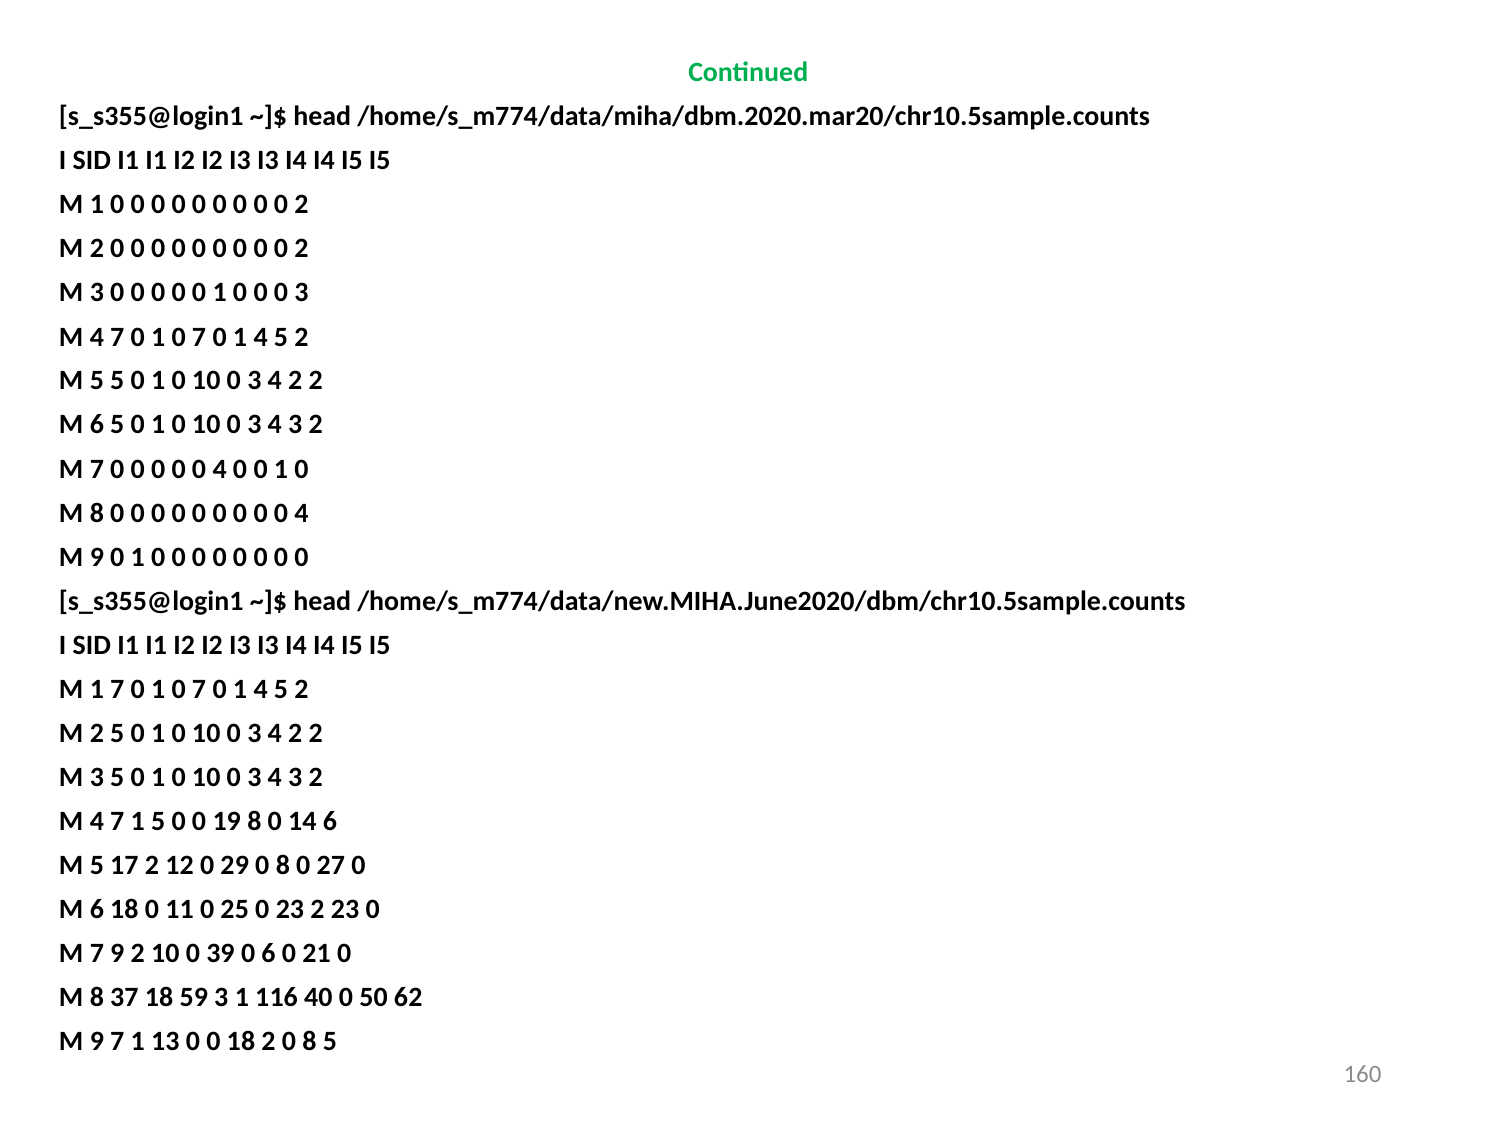

Continued
[s_s355@login1 ~]$ head /home/s_m774/data/miha/dbm.2020.mar20/chr10.5sample.counts
I SID I1 I1 I2 I2 I3 I3 I4 I4 I5 I5
M 1 0 0 0 0 0 0 0 0 0 2
M 2 0 0 0 0 0 0 0 0 0 2
M 3 0 0 0 0 0 1 0 0 0 3
M 4 7 0 1 0 7 0 1 4 5 2
M 5 5 0 1 0 10 0 3 4 2 2
M 6 5 0 1 0 10 0 3 4 3 2
M 7 0 0 0 0 0 4 0 0 1 0
M 8 0 0 0 0 0 0 0 0 0 4
M 9 0 1 0 0 0 0 0 0 0 0
[s_s355@login1 ~]$ head /home/s_m774/data/new.MIHA.June2020/dbm/chr10.5sample.counts
I SID I1 I1 I2 I2 I3 I3 I4 I4 I5 I5
M 1 7 0 1 0 7 0 1 4 5 2
M 2 5 0 1 0 10 0 3 4 2 2
M 3 5 0 1 0 10 0 3 4 3 2
M 4 7 1 5 0 0 19 8 0 14 6
M 5 17 2 12 0 29 0 8 0 27 0
M 6 18 0 11 0 25 0 23 2 23 0
M 7 9 2 10 0 39 0 6 0 21 0
M 8 37 18 59 3 1 116 40 0 50 62
M 9 7 1 13 0 0 18 2 0 8 5

160